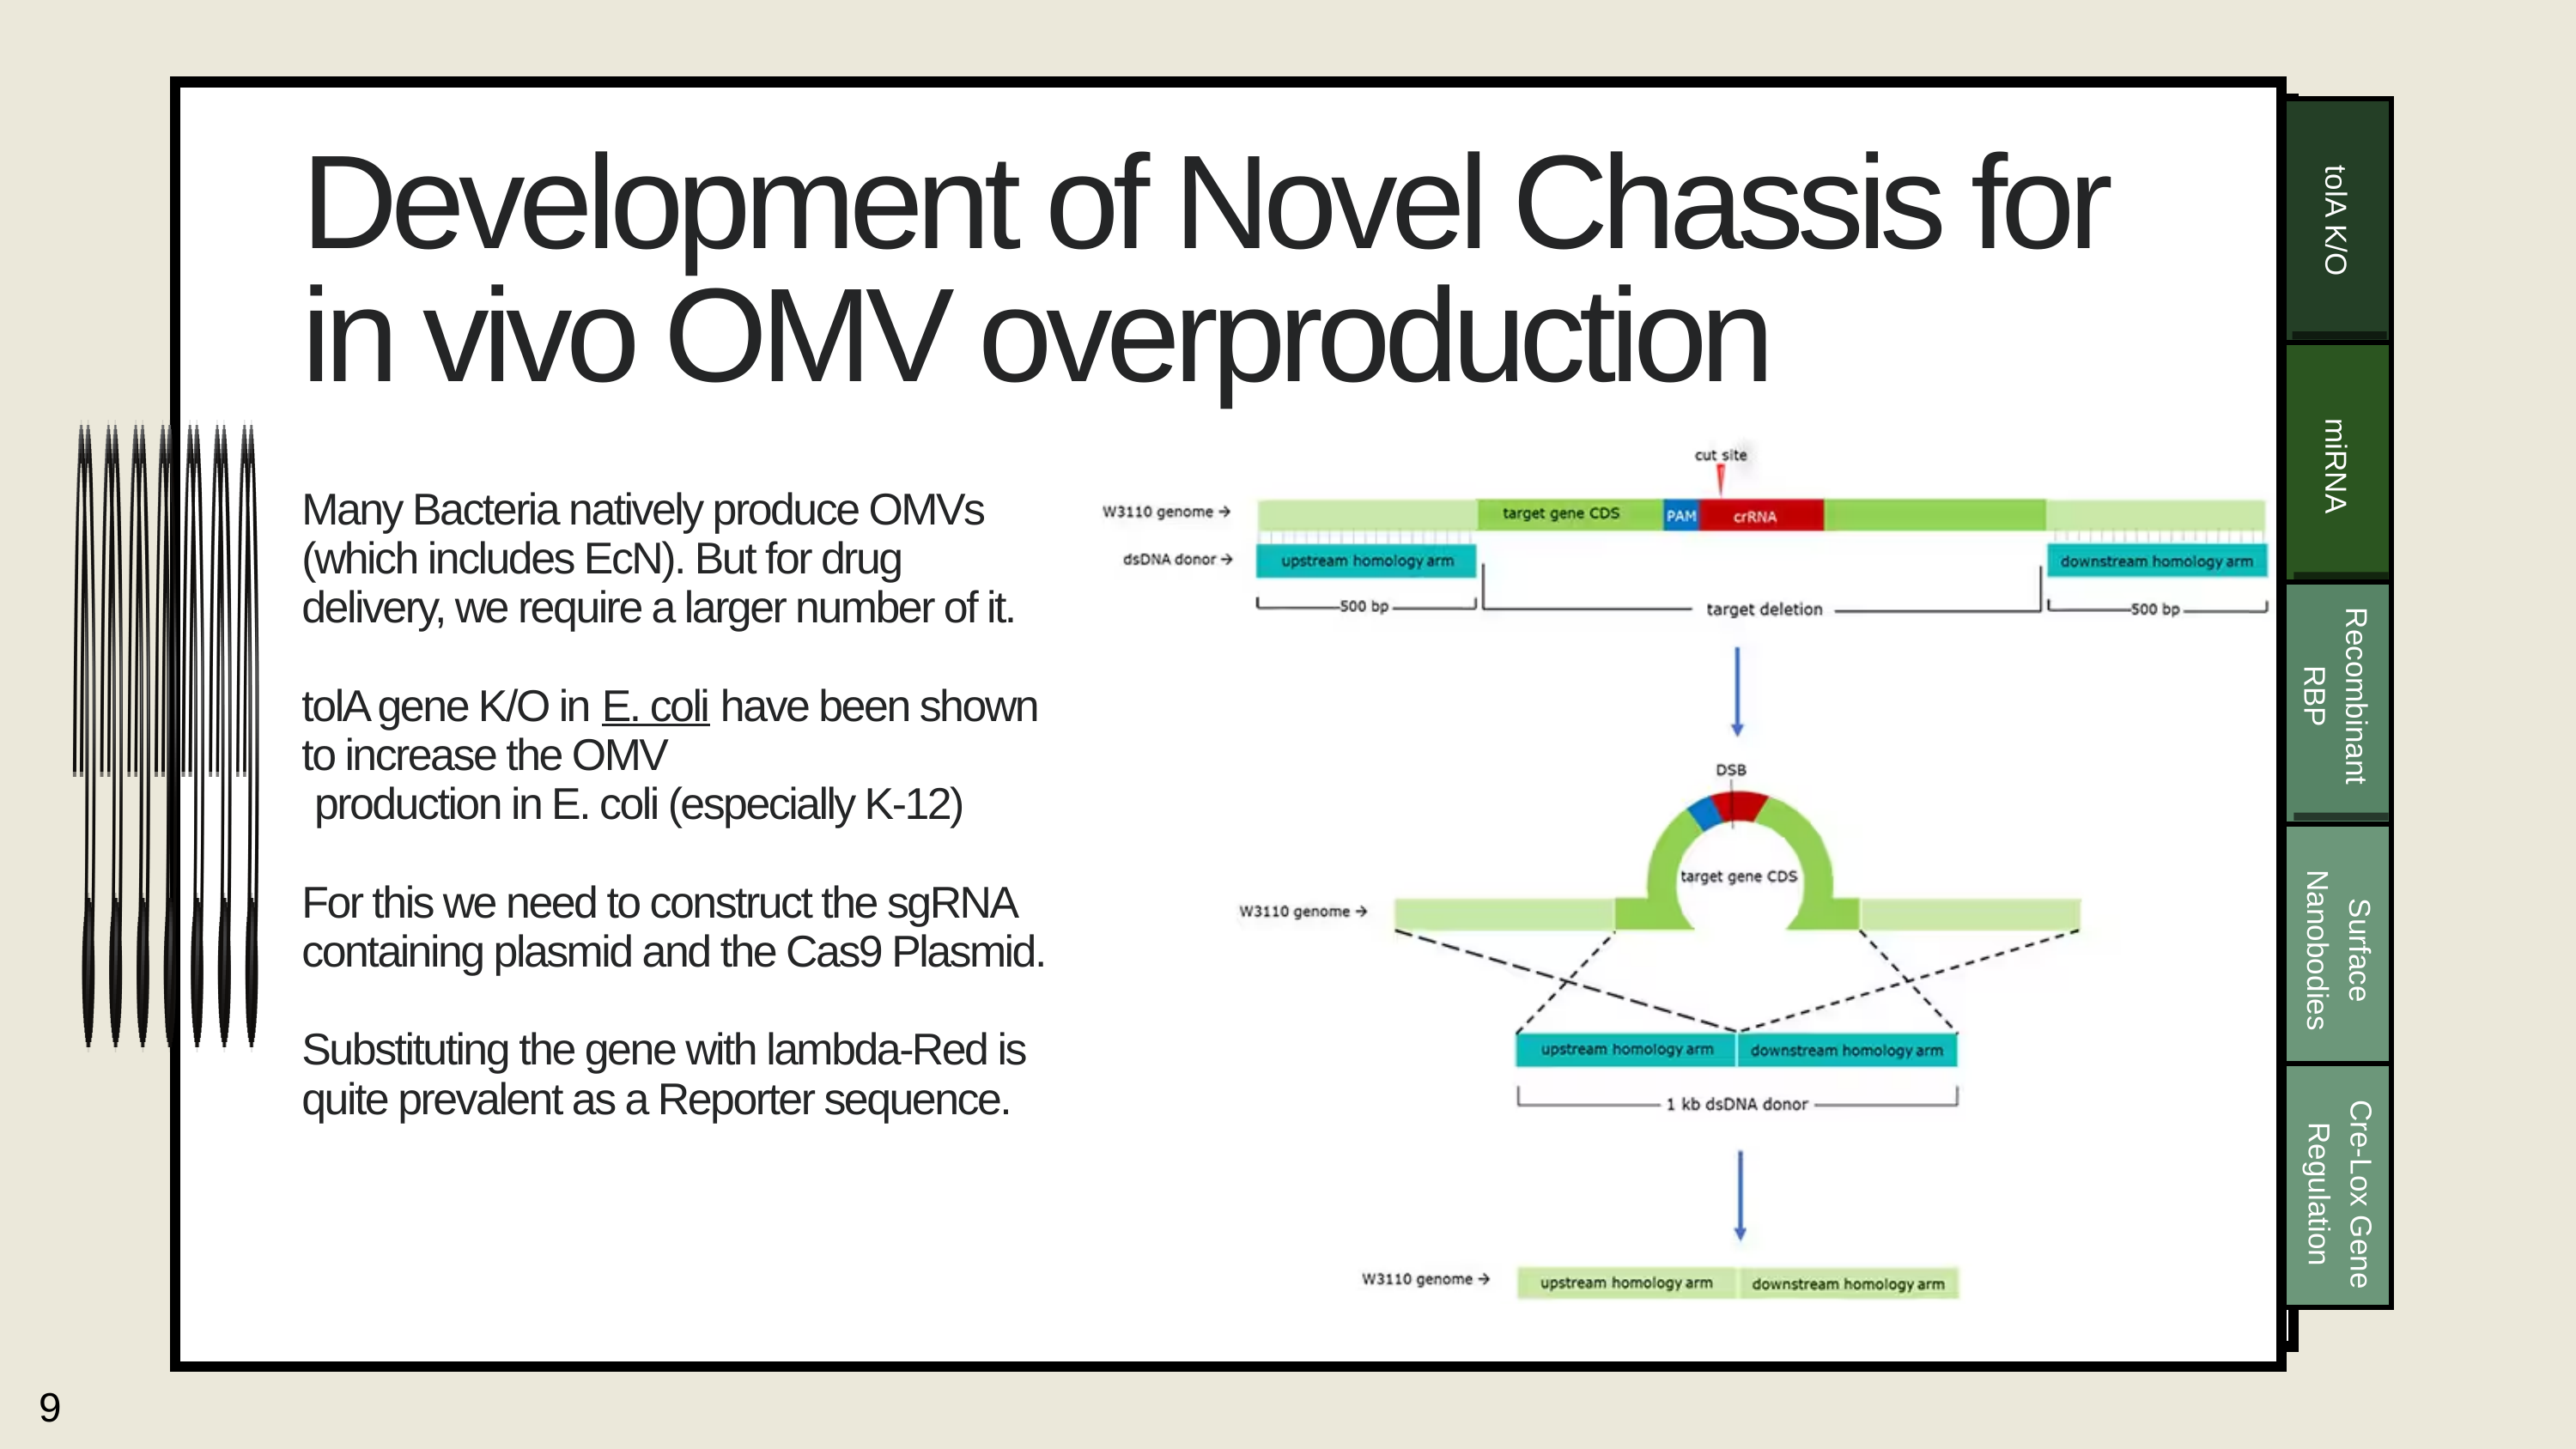

tolA K/O

miRNA

Recombinant RBP

Surface Nanobodies

Development of Novel Chassis for in vivo OMV overproduction

Many Bacteria natively produce OMVs (which includes EcN). But for drug delivery, we require a larger number of it.

tolA gene K/O in E. coli have been shown to increase the OMV
 production in E. coli (especially K-12)

For this we need to construct the sgRNA containing plasmid and the Cas9 Plasmid.

Substituting the gene with lambda-Red is quite prevalent as a Reporter sequence.

Cre-Lox Gene Regulation
9